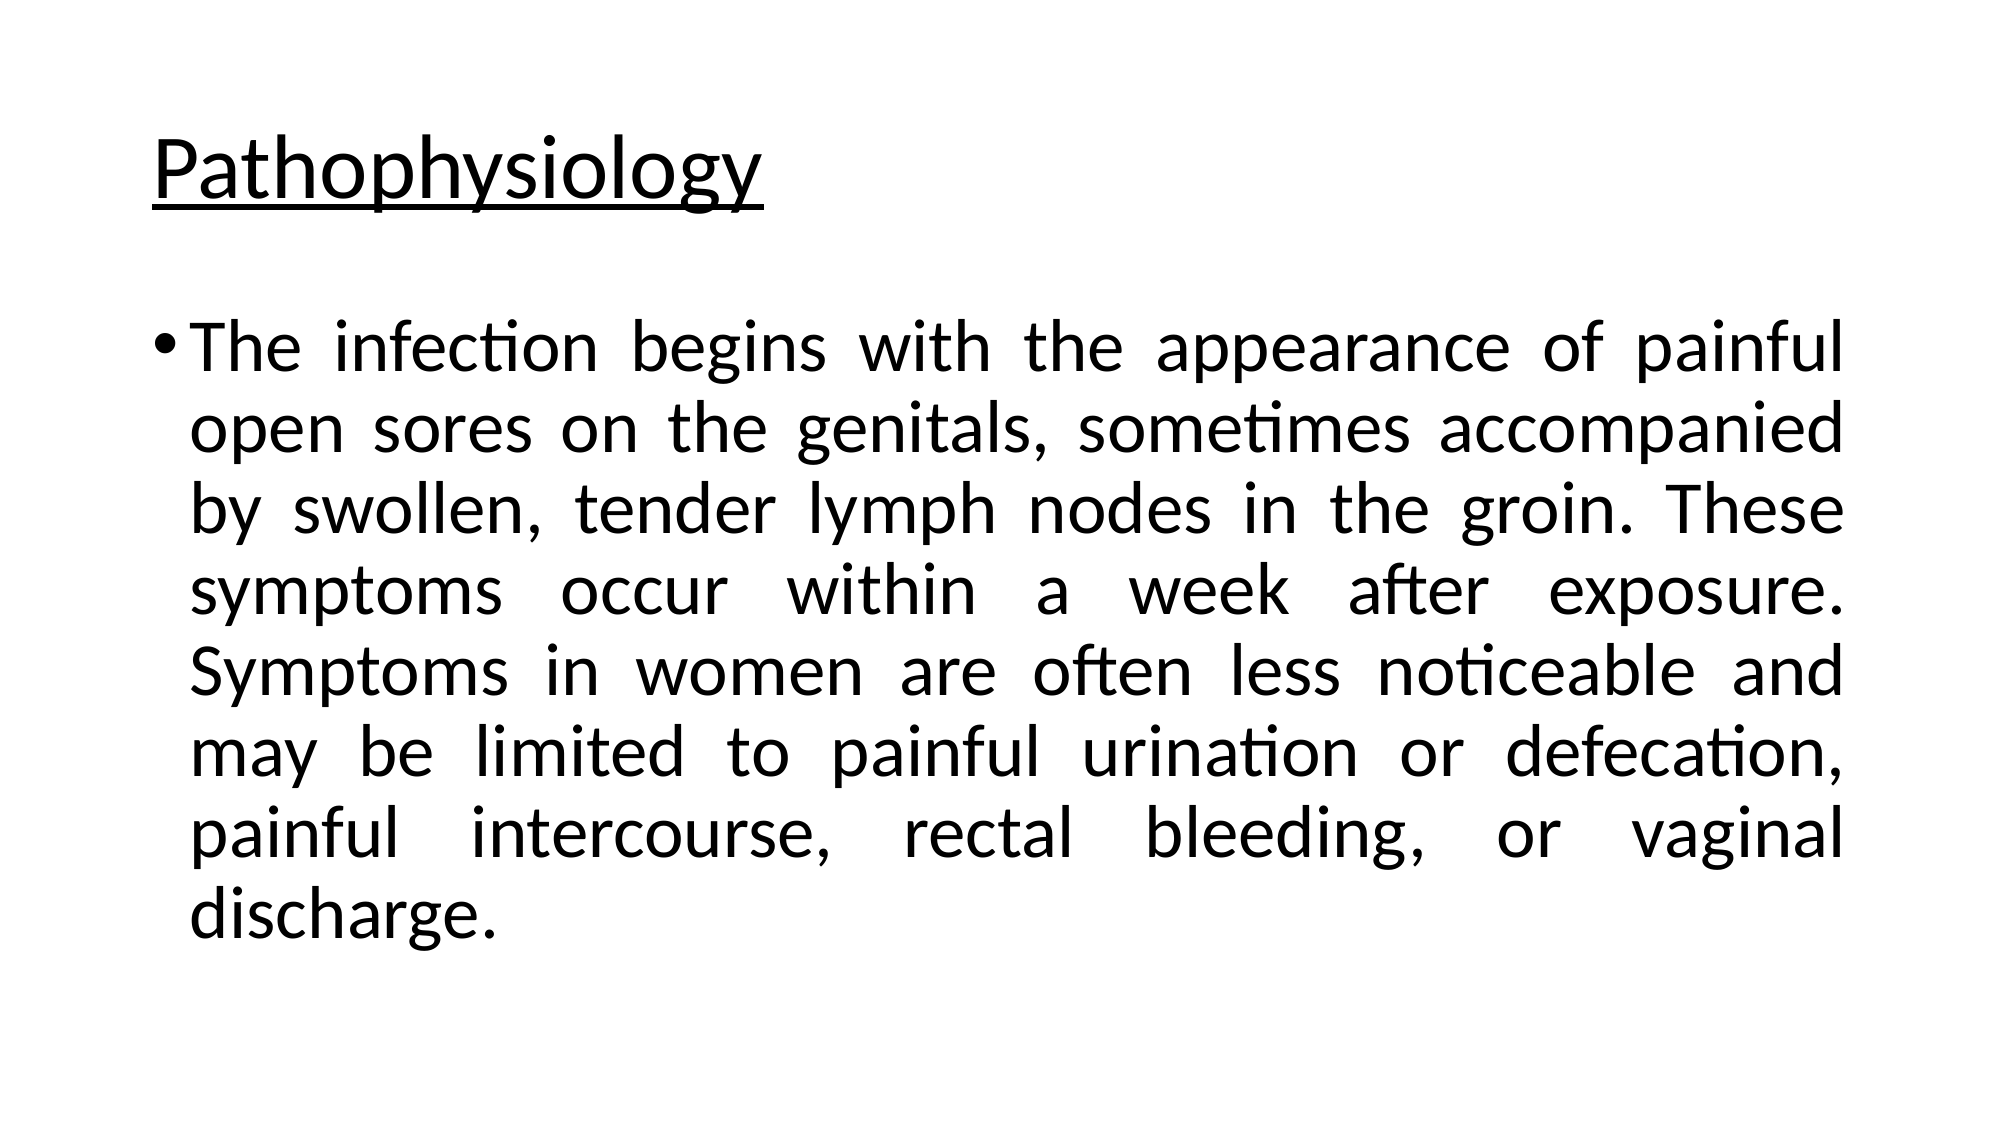

# Pathophysiology
The infection begins with the appearance of painful open sores on the genitals, sometimes accompanied by swollen, tender lymph nodes in the groin. These symptoms occur within a week after exposure. Symptoms in women are often less noticeable and may be limited to painful urination or defecation, painful intercourse, rectal bleeding, or vaginal discharge.